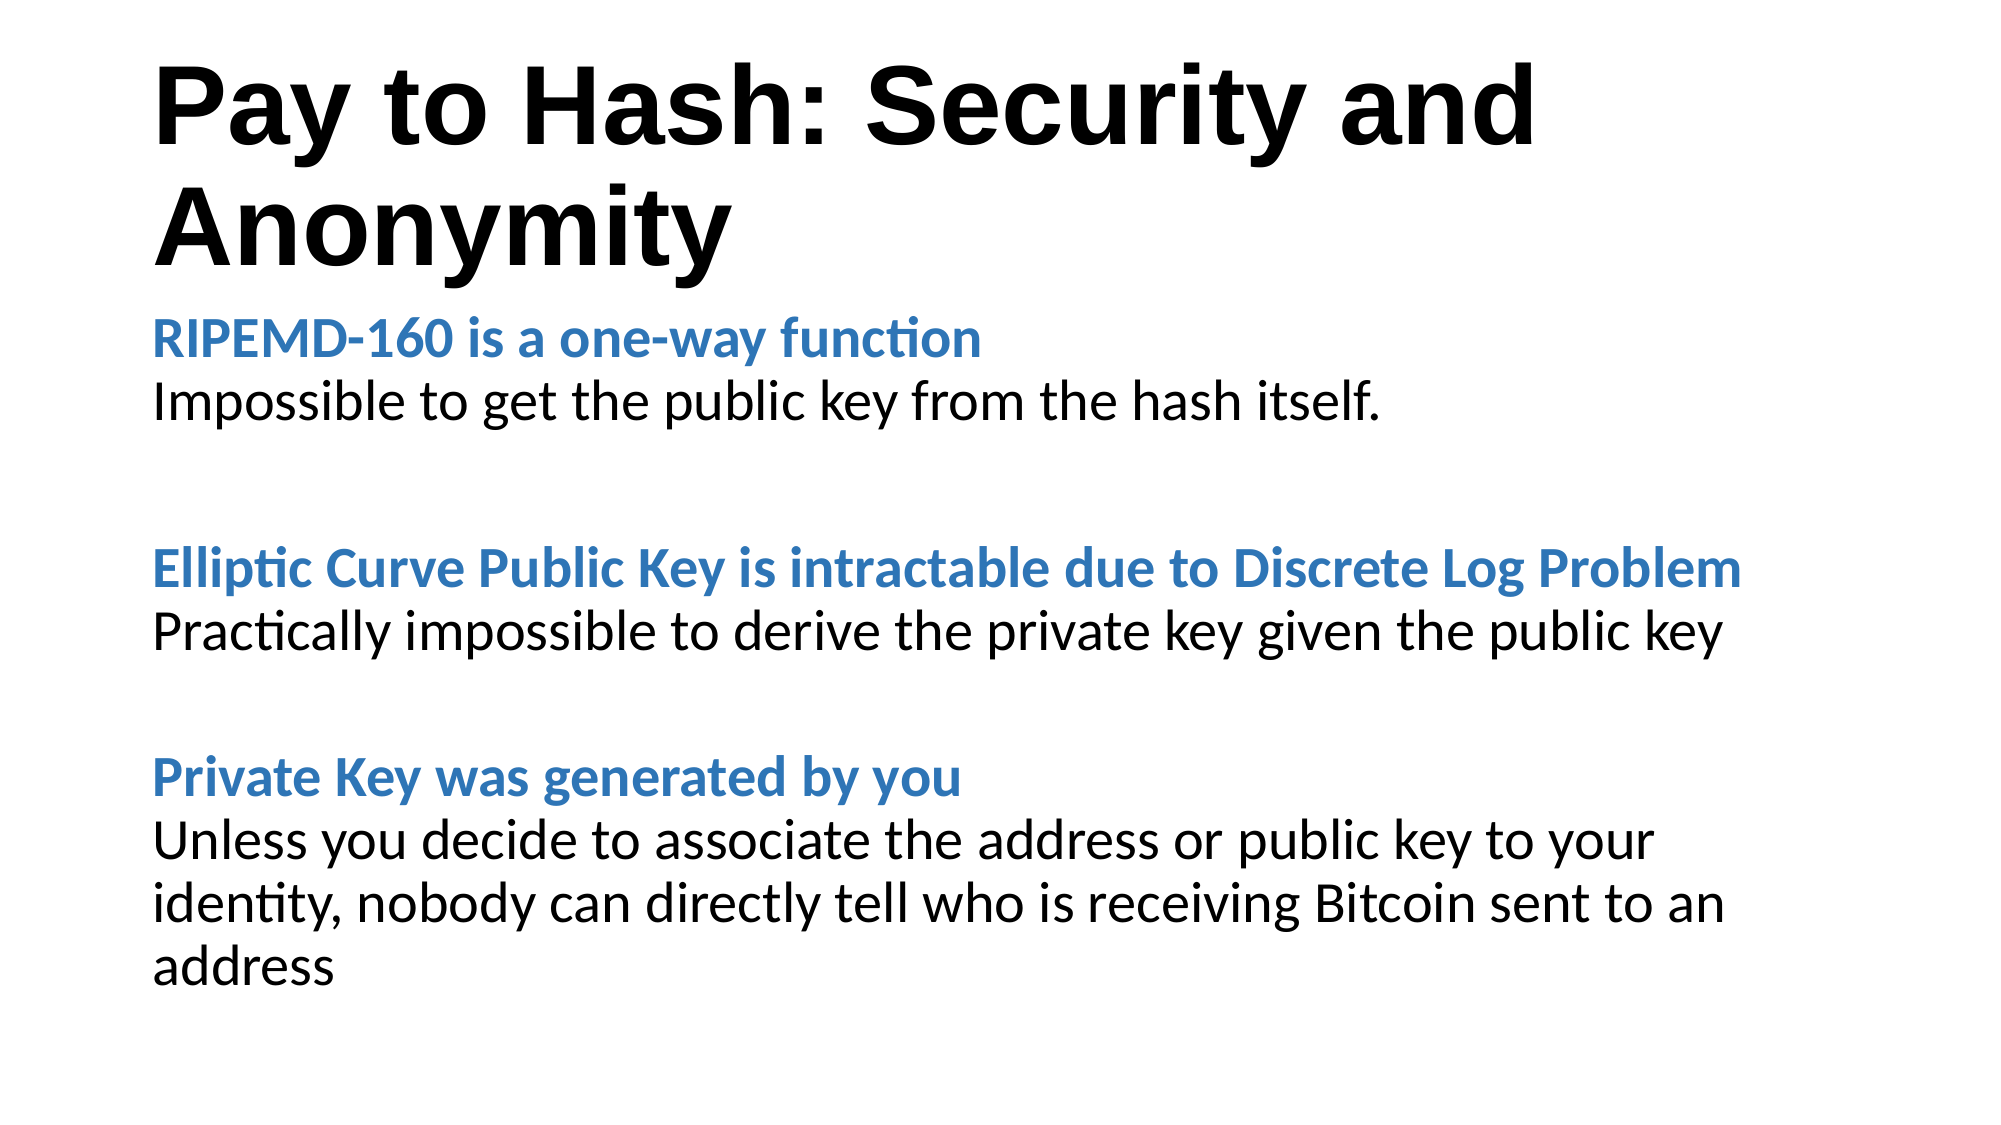

# Pay to Hash: Security and Anonymity
RIPEMD-160 is a one-way function
Impossible to get the public key from the hash itself.

Elliptic Curve Public Key is intractable due to Discrete Log Problem
Practically impossible to derive the private key given the public key
Private Key was generated by you
Unless you decide to associate the address or public key to your identity, nobody can directly tell who is receiving Bitcoin sent to an address